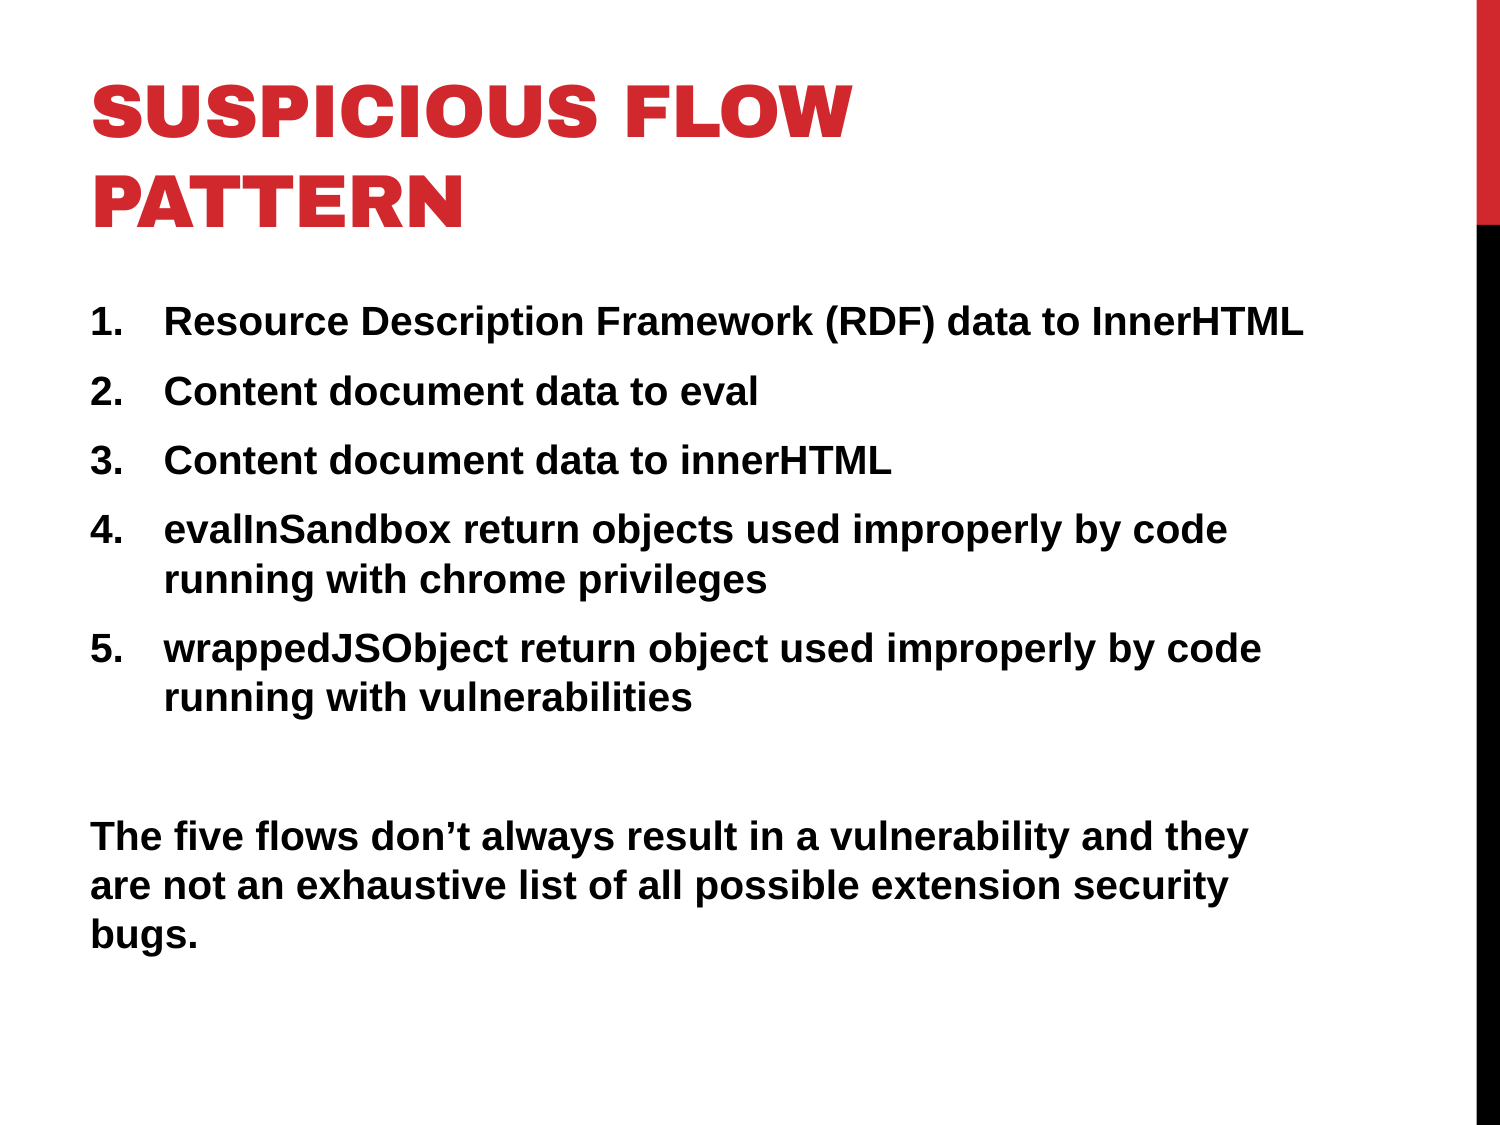

# Suspicious flow pattern
Resource Description Framework (RDF) data to InnerHTML
Content document data to eval
Content document data to innerHTML
evalInSandbox return objects used improperly by code running with chrome privileges
wrappedJSObject return object used improperly by code running with vulnerabilities

The five flows don’t always result in a vulnerability and they are not an exhaustive list of all possible extension security bugs.